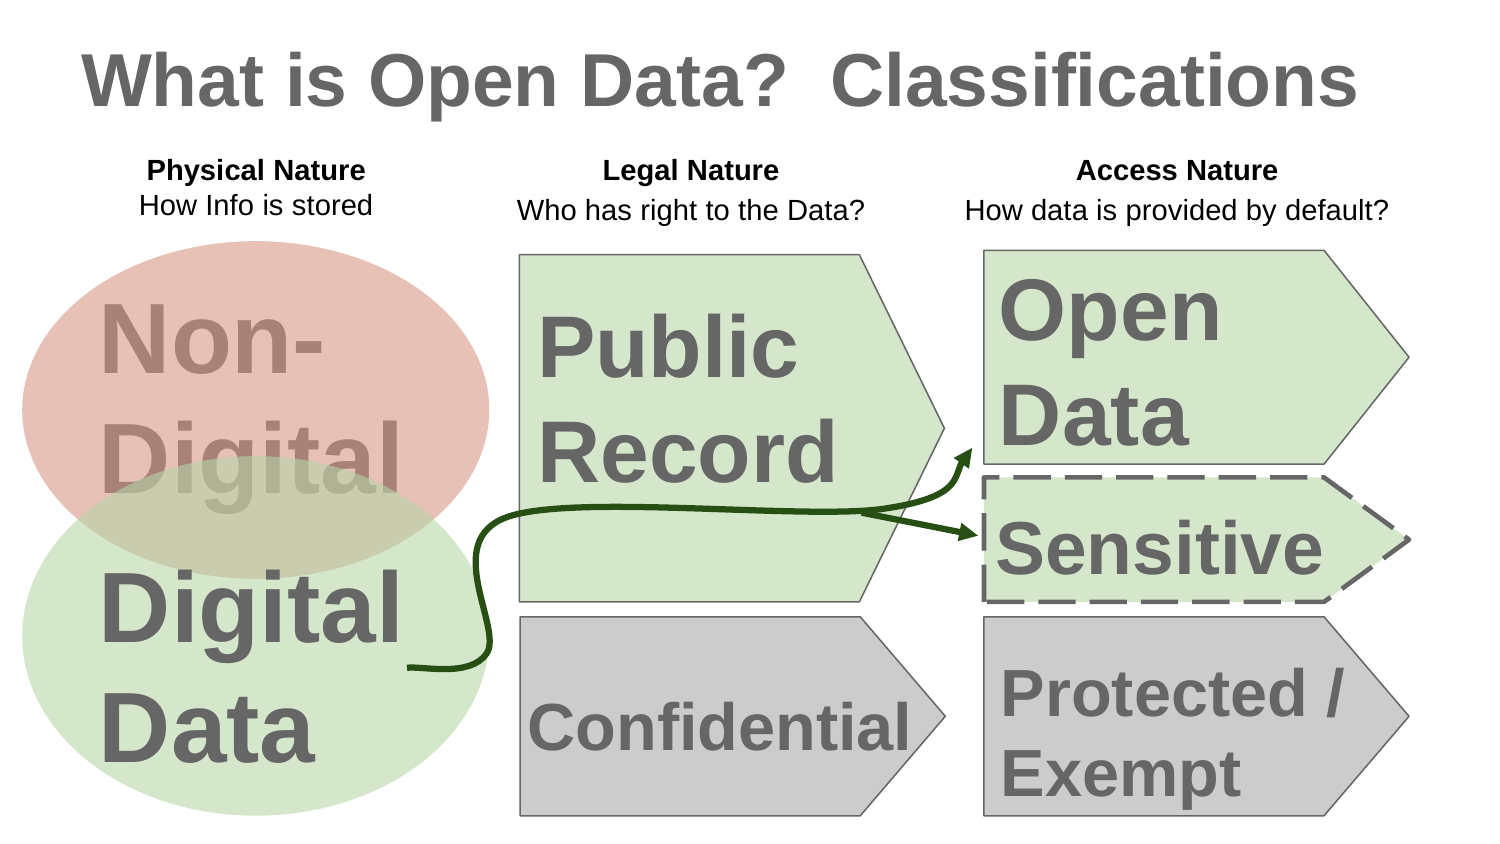

What is Open Data?  Classifications
Legal Nature
Who has right to the Data?
Access Nature
How data is provided by default?
Physical Nature
How Info is stored

Open Data

Non-
Digital
# Public Record

Sensitive

DigitalData
Protected / Exempt
Confidential